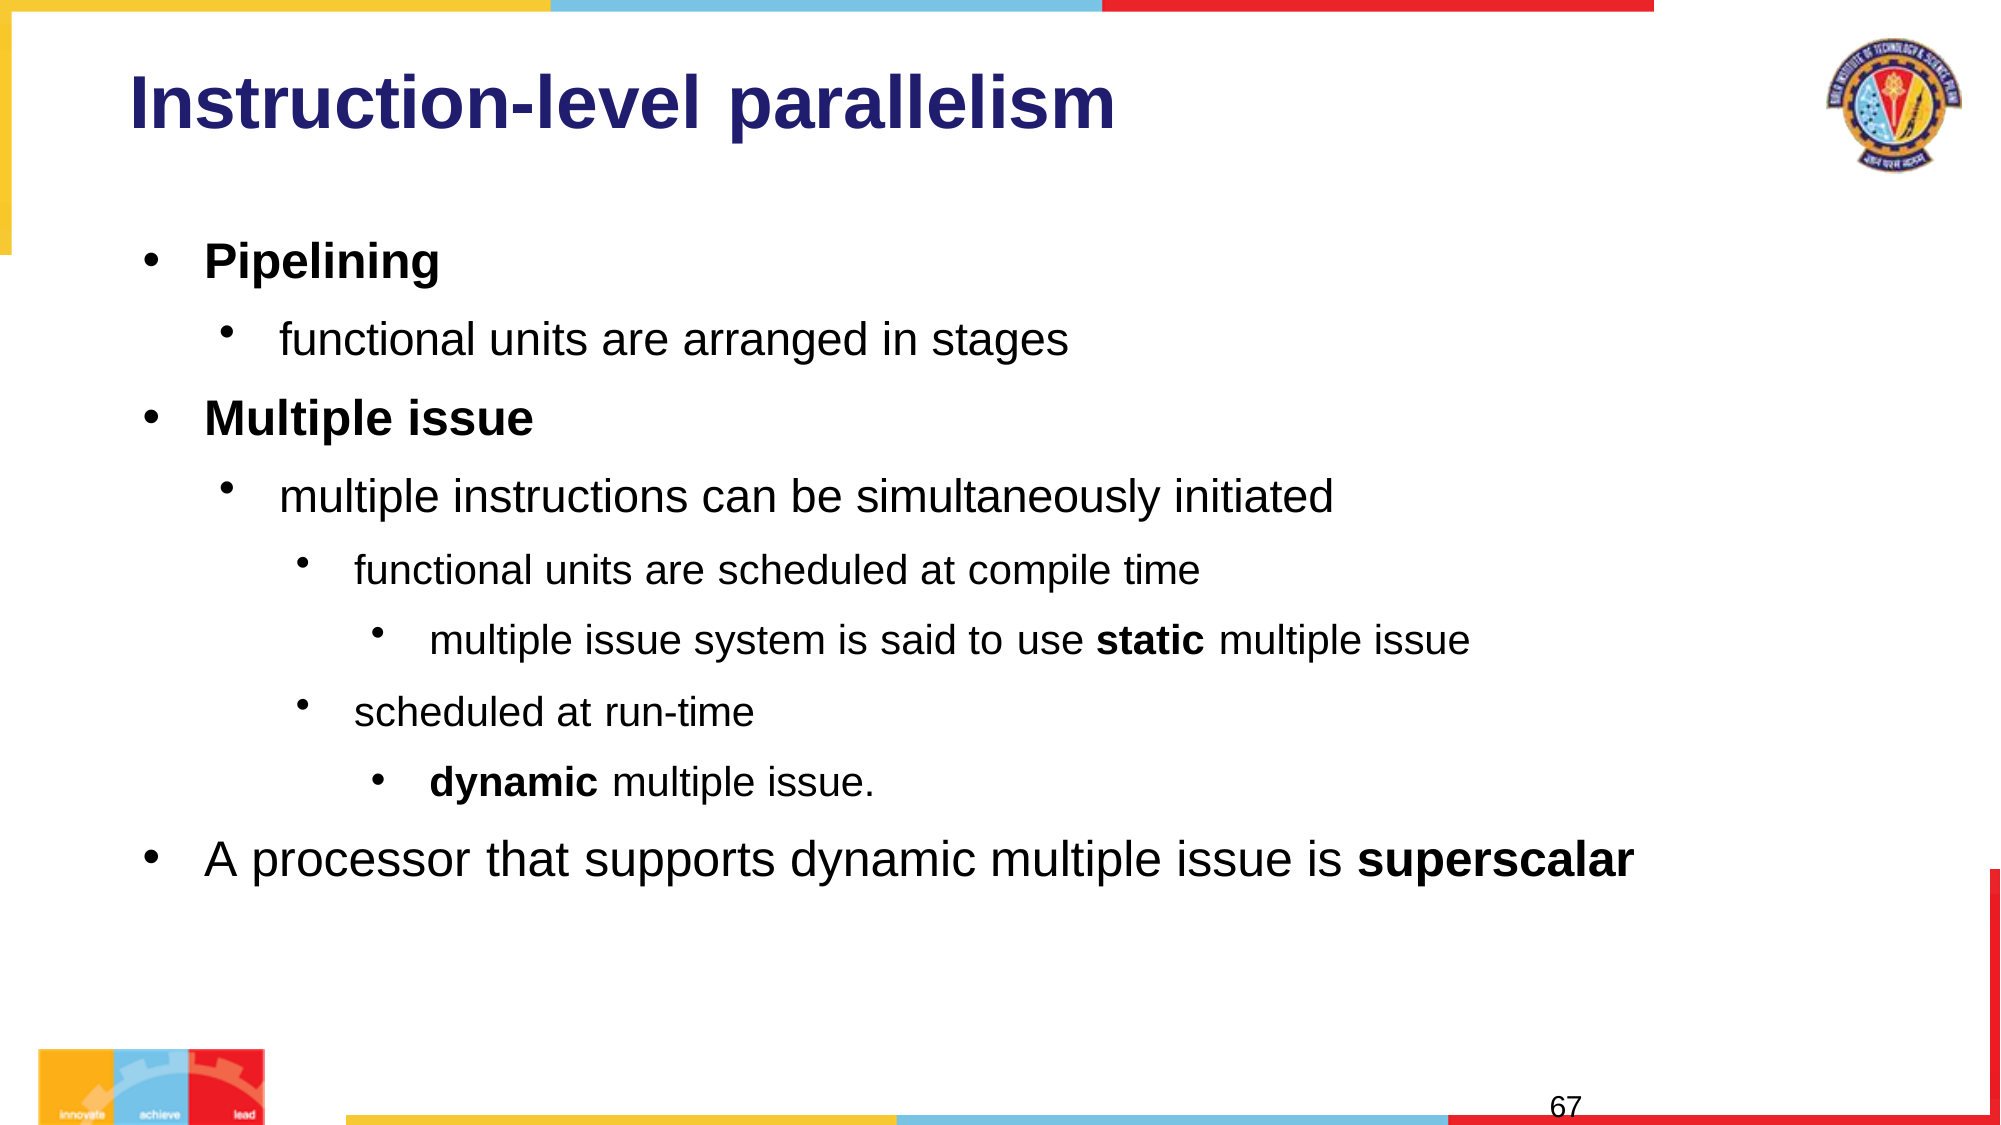

# Instruction-level parallelism
Pipelining
functional units are arranged in stages
Multiple issue
multiple instructions can be simultaneously initiated
functional units are scheduled at compile time
multiple issue system is said to use static multiple issue
scheduled at run-time
dynamic multiple issue.
A processor that supports dynamic multiple issue is superscalar
67